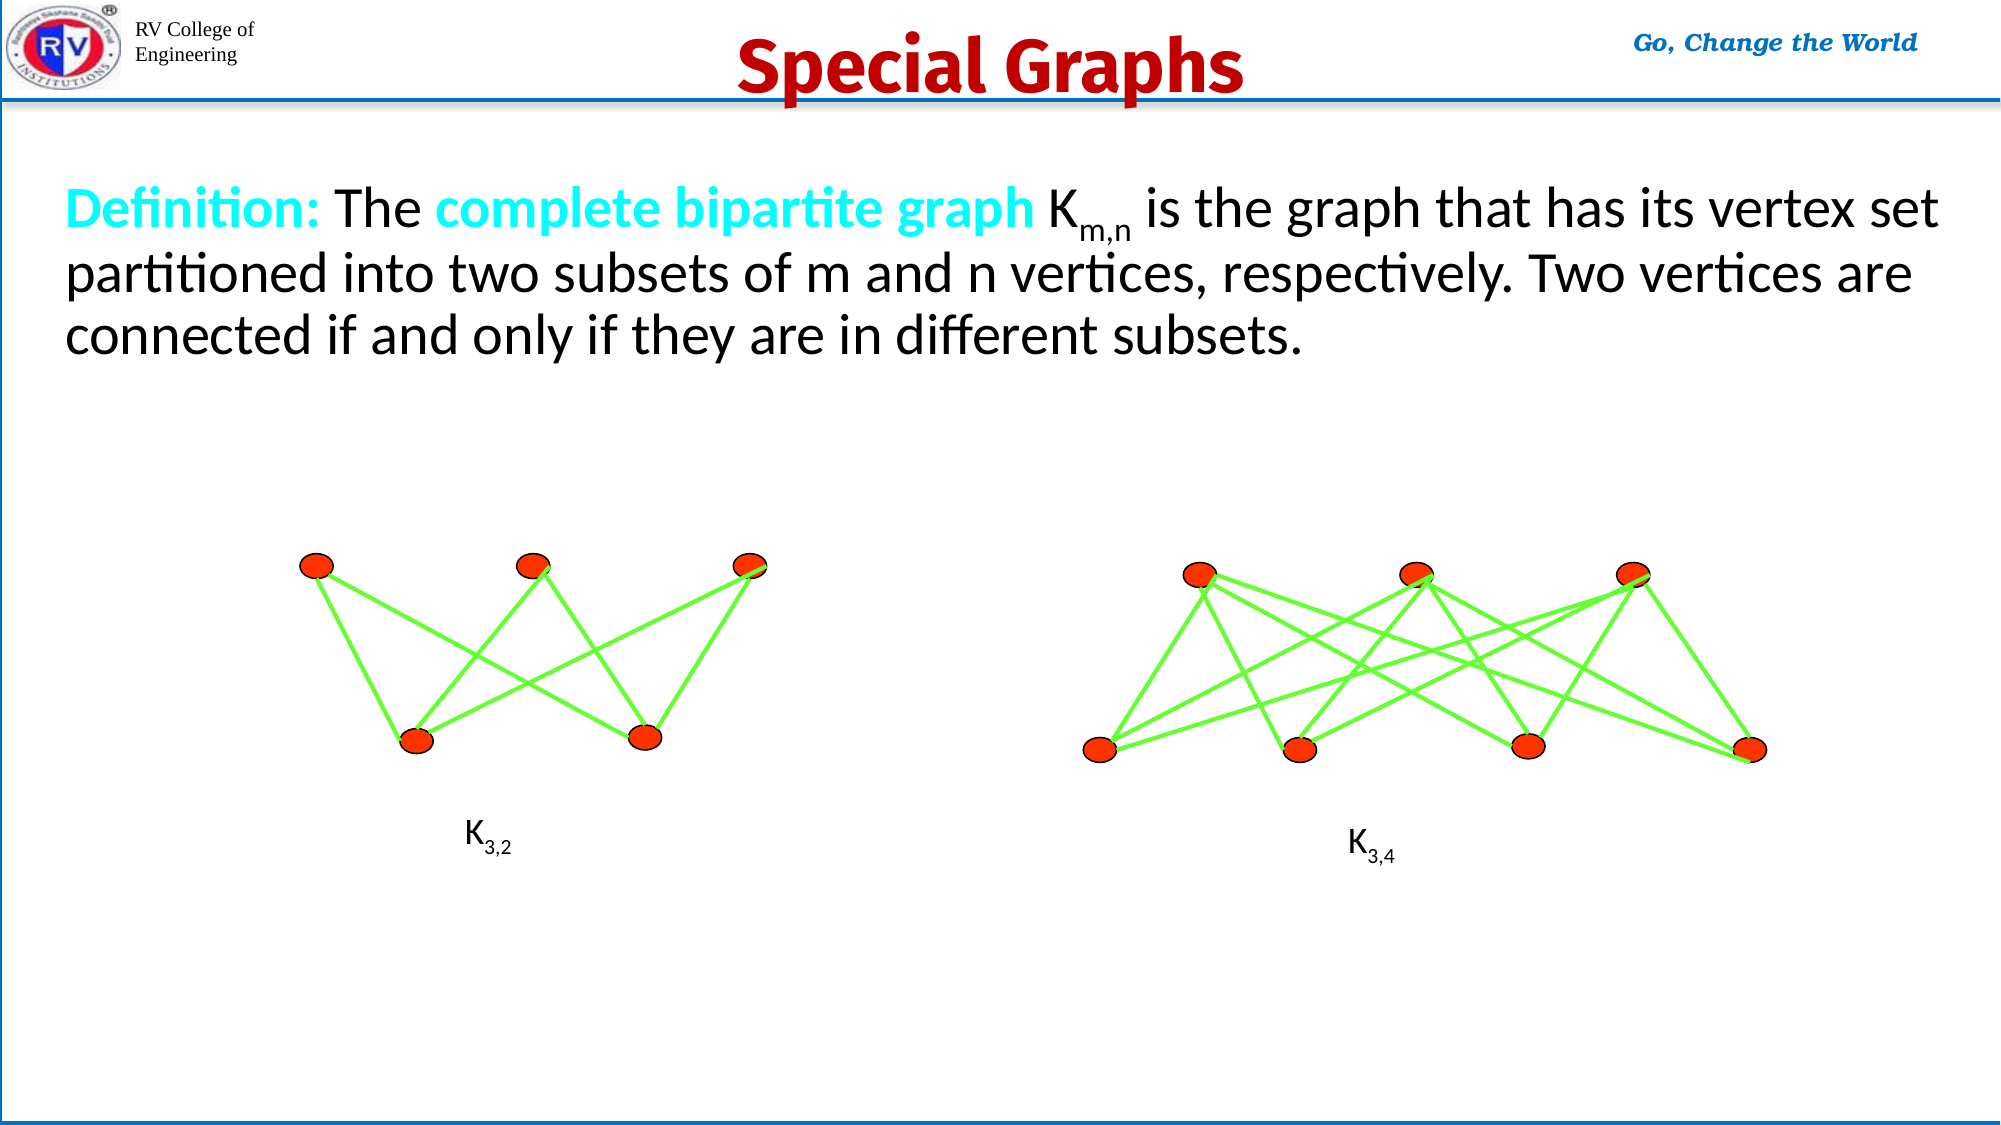

# Special Graphs
Definition: The complete bipartite graph Km,n is the graph that has its vertex set partitioned into two subsets of m and n vertices, respectively. Two vertices are connected if and only if they are in different subsets.

K3,2
K3,4